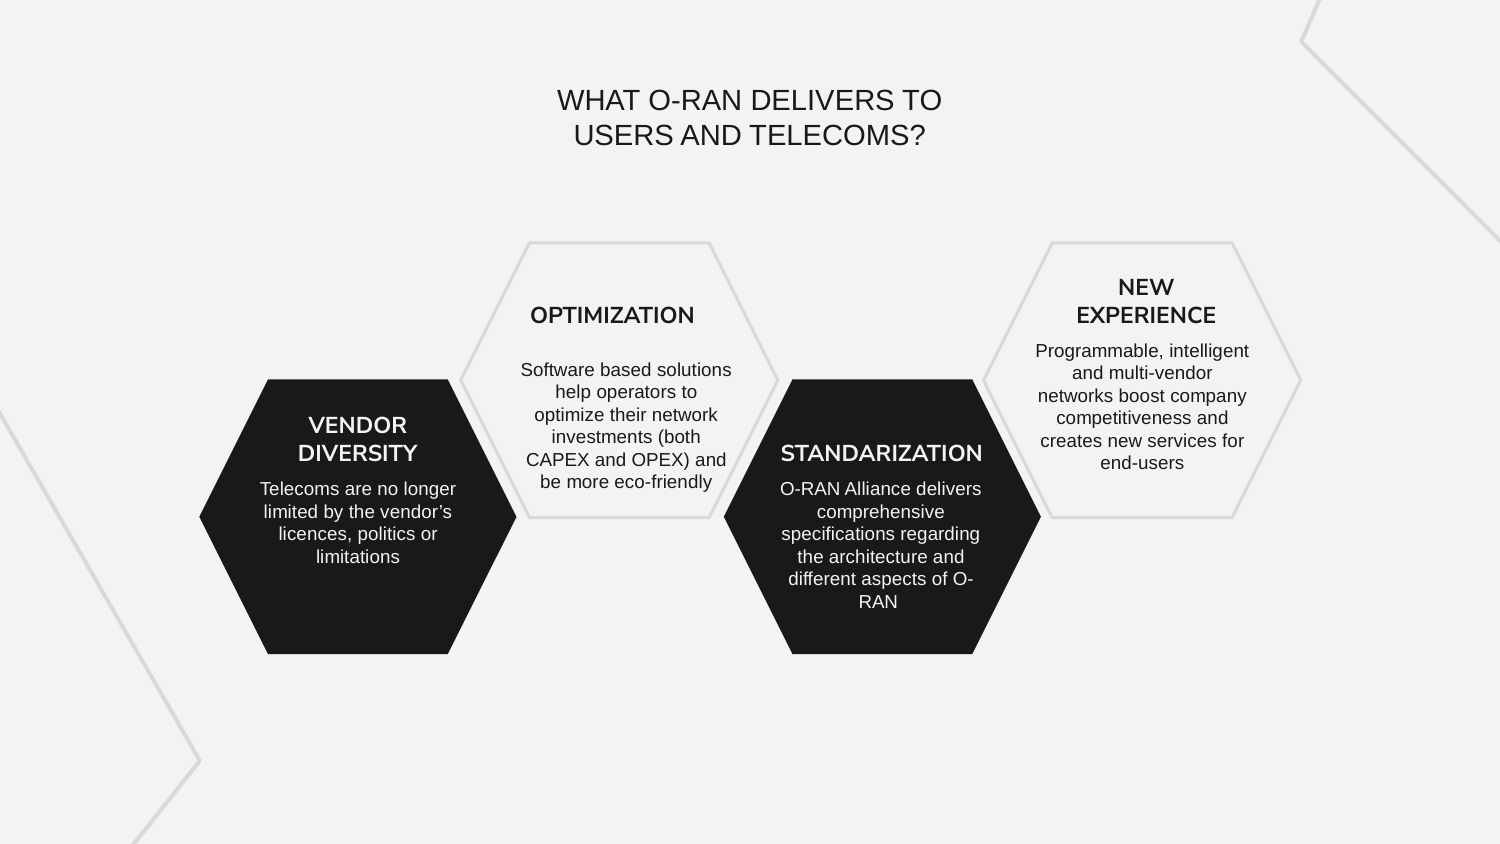

# WHAT O-RAN DELIVERS TO USERS AND TELECOMS?

      OPTIMIZATION
NEW EXPERIENCE
Programmable, intelligent and multi-vendor networks boost company competitiveness and creates new services for end-users
Software based solutions help operators to optimize their network investments (both CAPEX and OPEX) and be more eco-friendly

VENDOR DIVERSITY
STANDARIZATION
Telecoms are no longer limited by the vendor’s licences, politics or limitations

O-RAN Alliance delivers comprehensive specifications regarding the architecture and different aspects of O-RAN